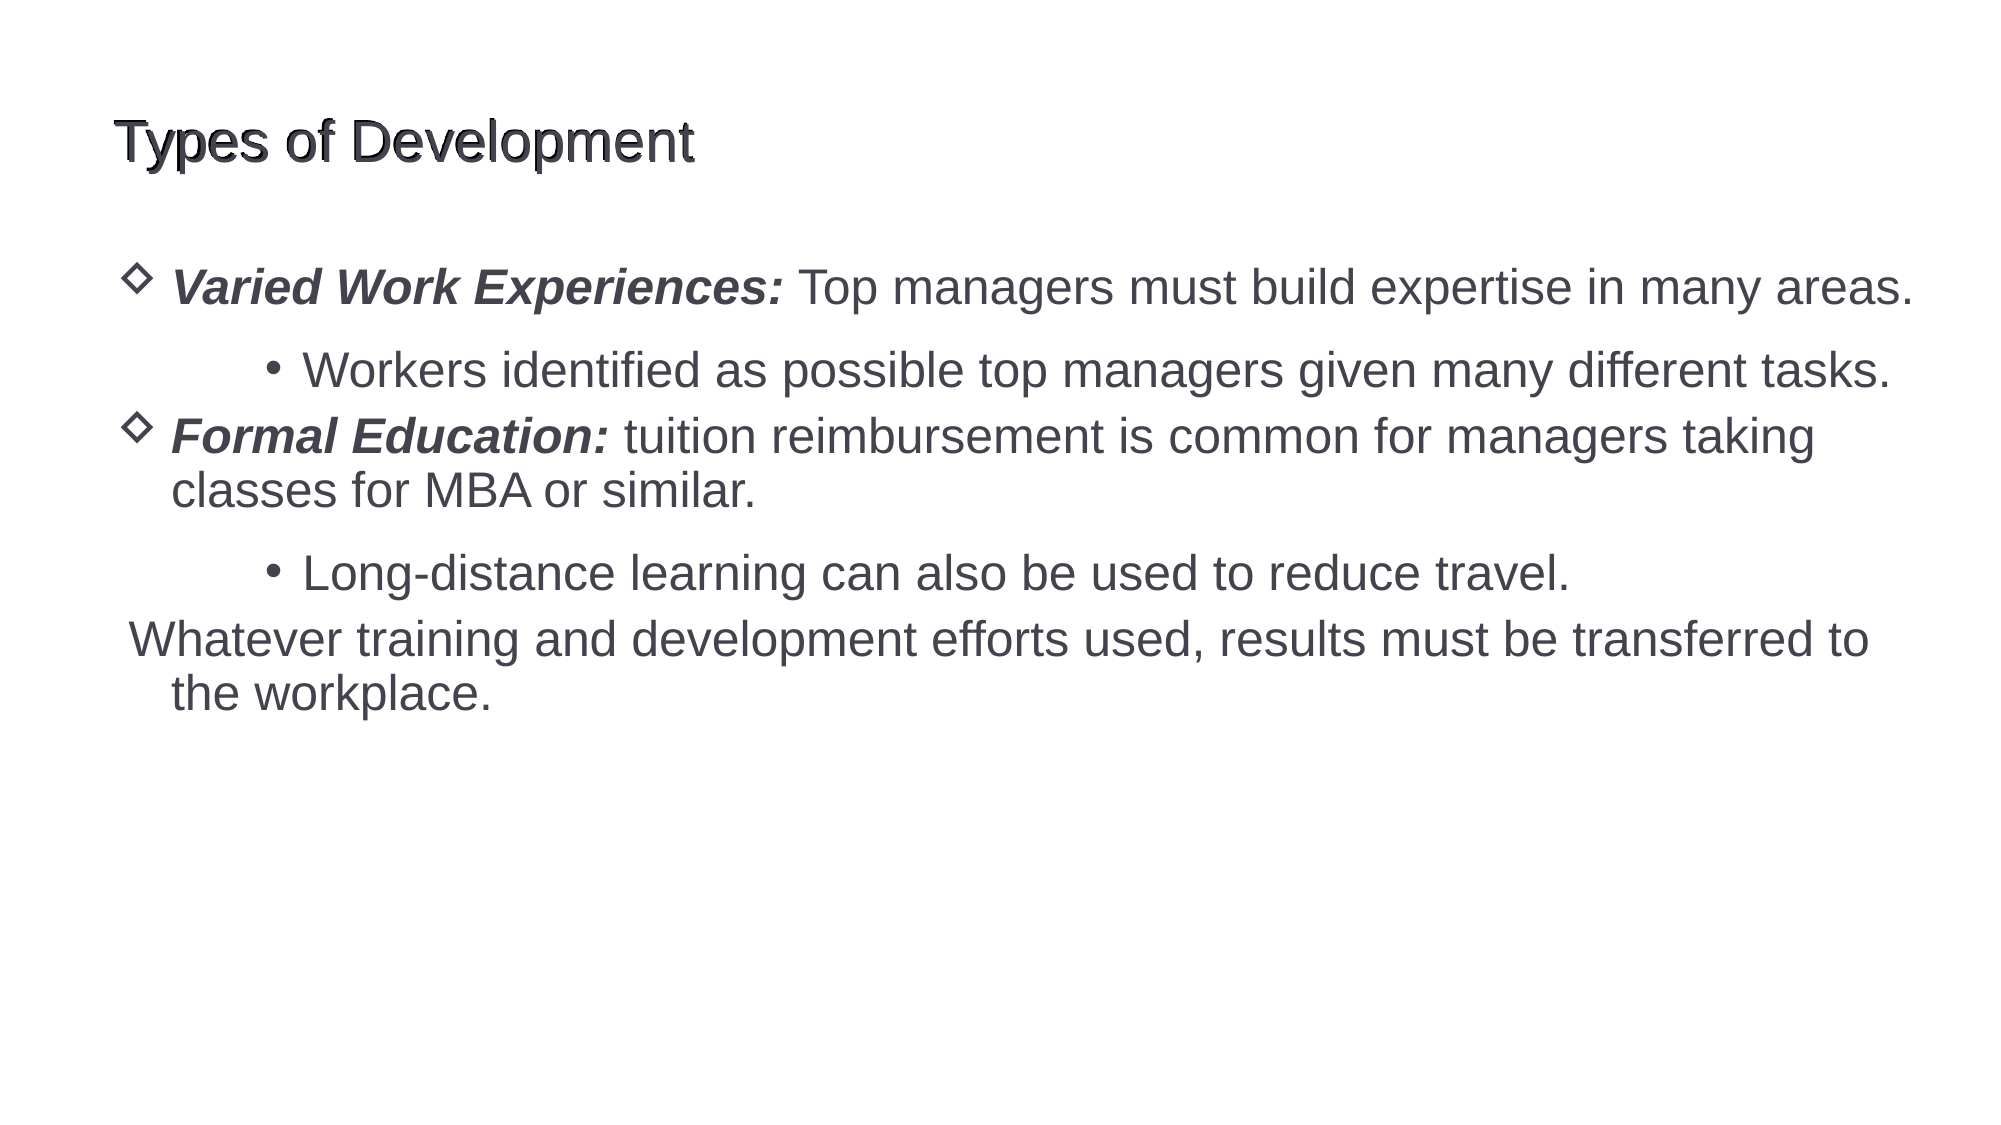

# Types of Development
Varied Work Experiences: Top managers must build expertise in many areas.
Workers identified as possible top managers given many different tasks.
Formal Education: tuition reimbursement is common for managers taking classes for MBA or similar.
Long-distance learning can also be used to reduce travel.
 Whatever training and development efforts used, results must be transferred to the workplace.